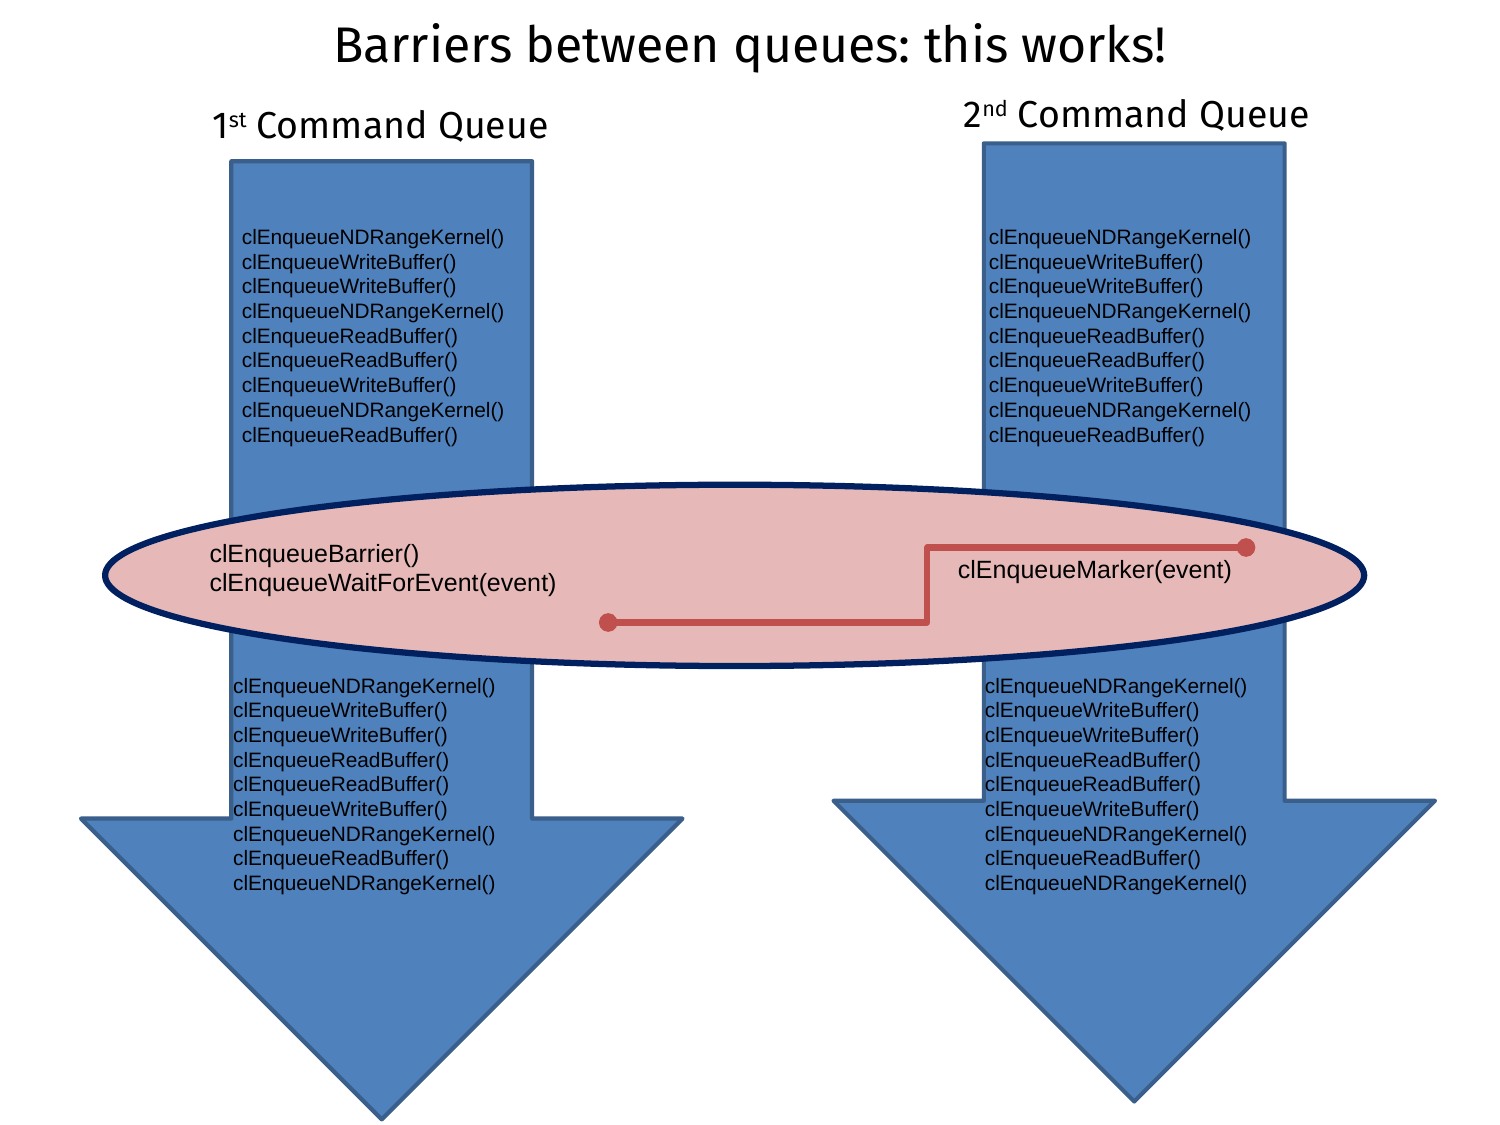

# Barriers between queues: this works!
2nd Command Queue
1st Command Queue

clEnqueueNDRangeKernel()
clEnqueueWriteBuffer()
clEnqueueWriteBuffer()
clEnqueueNDRangeKernel()
clEnqueueReadBuffer()
clEnqueueReadBuffer()
clEnqueueWriteBuffer()
clEnqueueNDRangeKernel()
clEnqueueReadBuffer()
clEnqueueNDRangeKernel()
clEnqueueWriteBuffer()
clEnqueueWriteBuffer()
clEnqueueNDRangeKernel()
clEnqueueReadBuffer()
clEnqueueReadBuffer()
clEnqueueWriteBuffer()
clEnqueueNDRangeKernel()
clEnqueueReadBuffer()

clEnqueueBarrier()
clEnqueueWaitForEvent(event)
clEnqueueMarker(event)
clEnqueueNDRangeKernel()
clEnqueueWriteBuffer()
clEnqueueWriteBuffer()
clEnqueueReadBuffer()
clEnqueueReadBuffer()
clEnqueueWriteBuffer()
clEnqueueNDRangeKernel()
clEnqueueReadBuffer() clEnqueueNDRangeKernel()
clEnqueueNDRangeKernel()
clEnqueueWriteBuffer()
clEnqueueWriteBuffer()
clEnqueueReadBuffer()
clEnqueueReadBuffer()
clEnqueueWriteBuffer()
clEnqueueNDRangeKernel()
clEnqueueReadBuffer() clEnqueueNDRangeKernel()